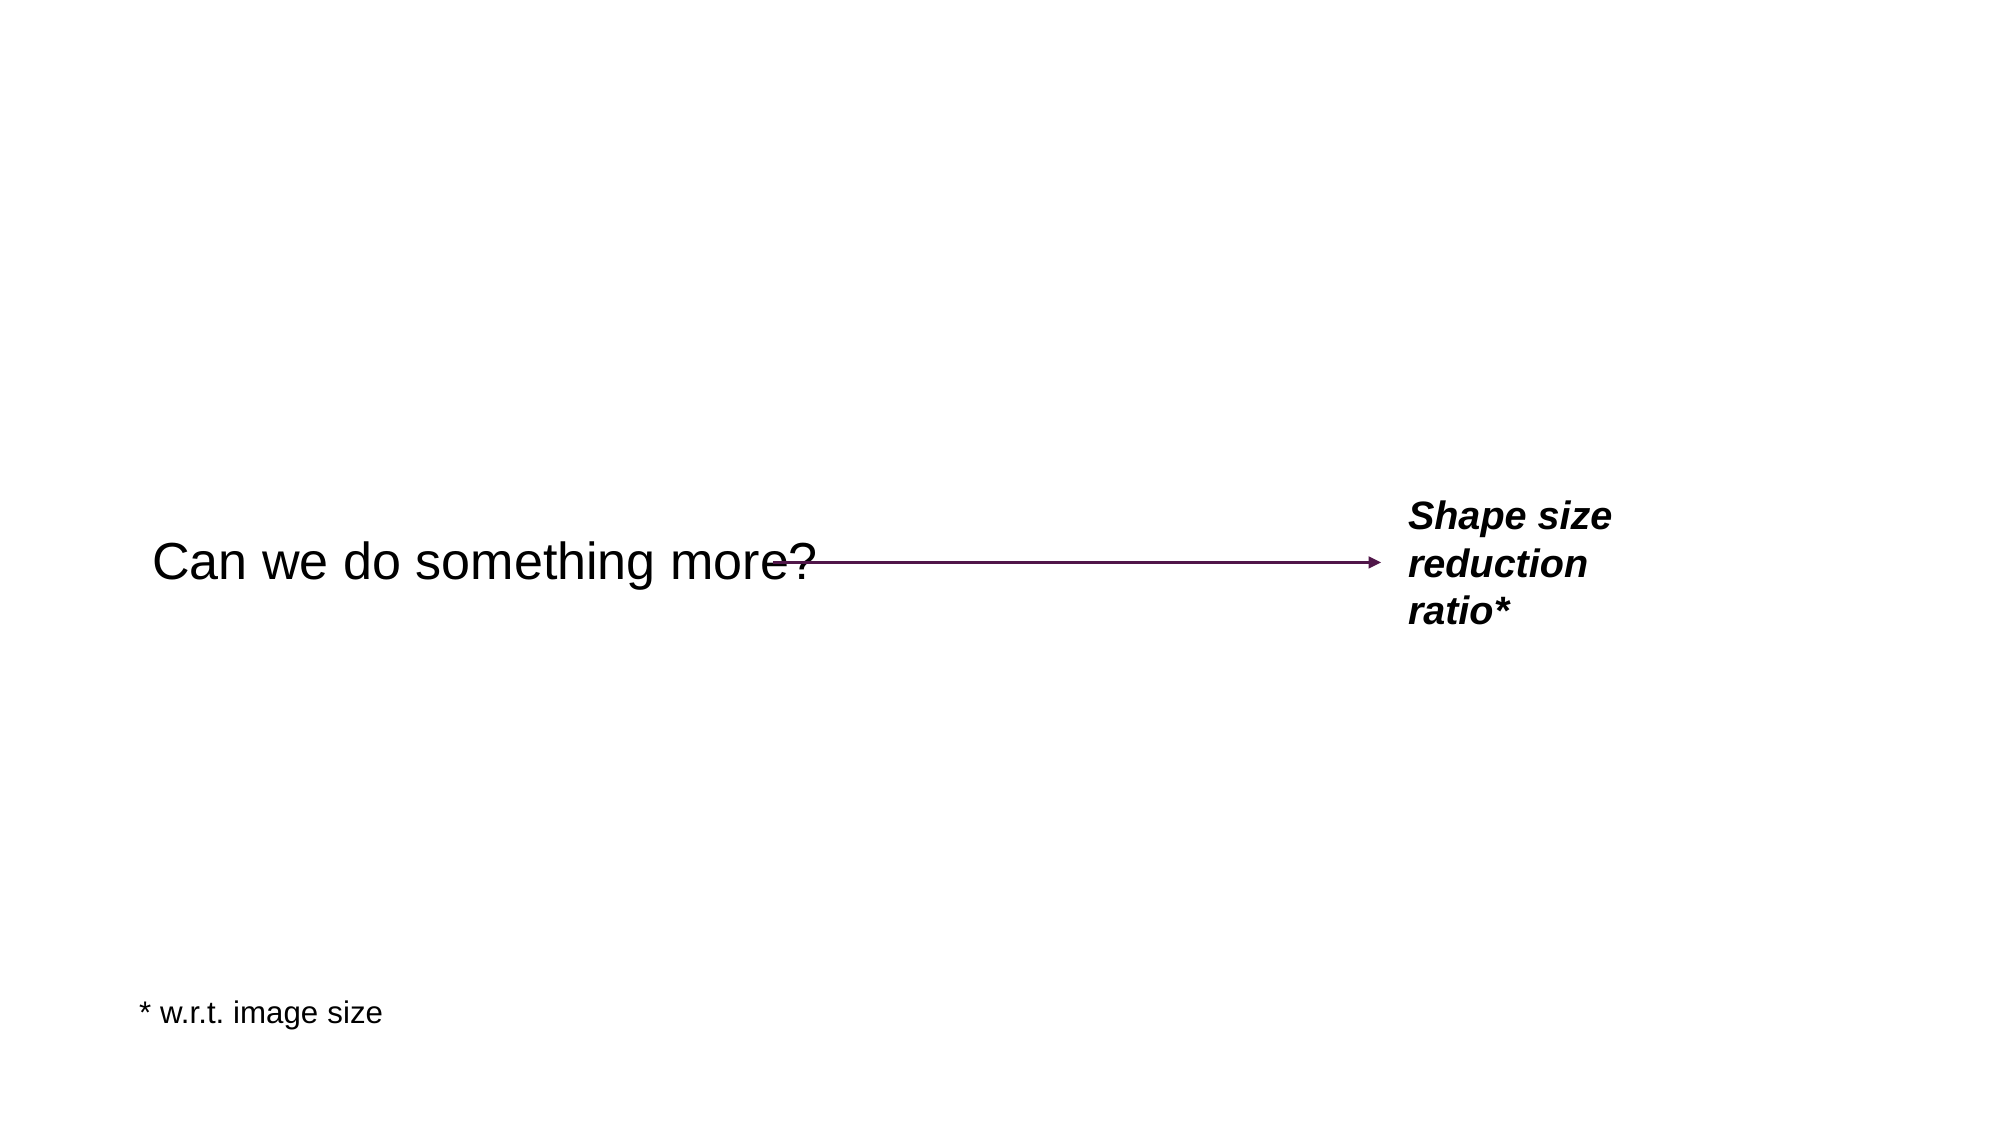

# Can we do something more?
Shape size reduction
ratio*
* w.r.t. image size